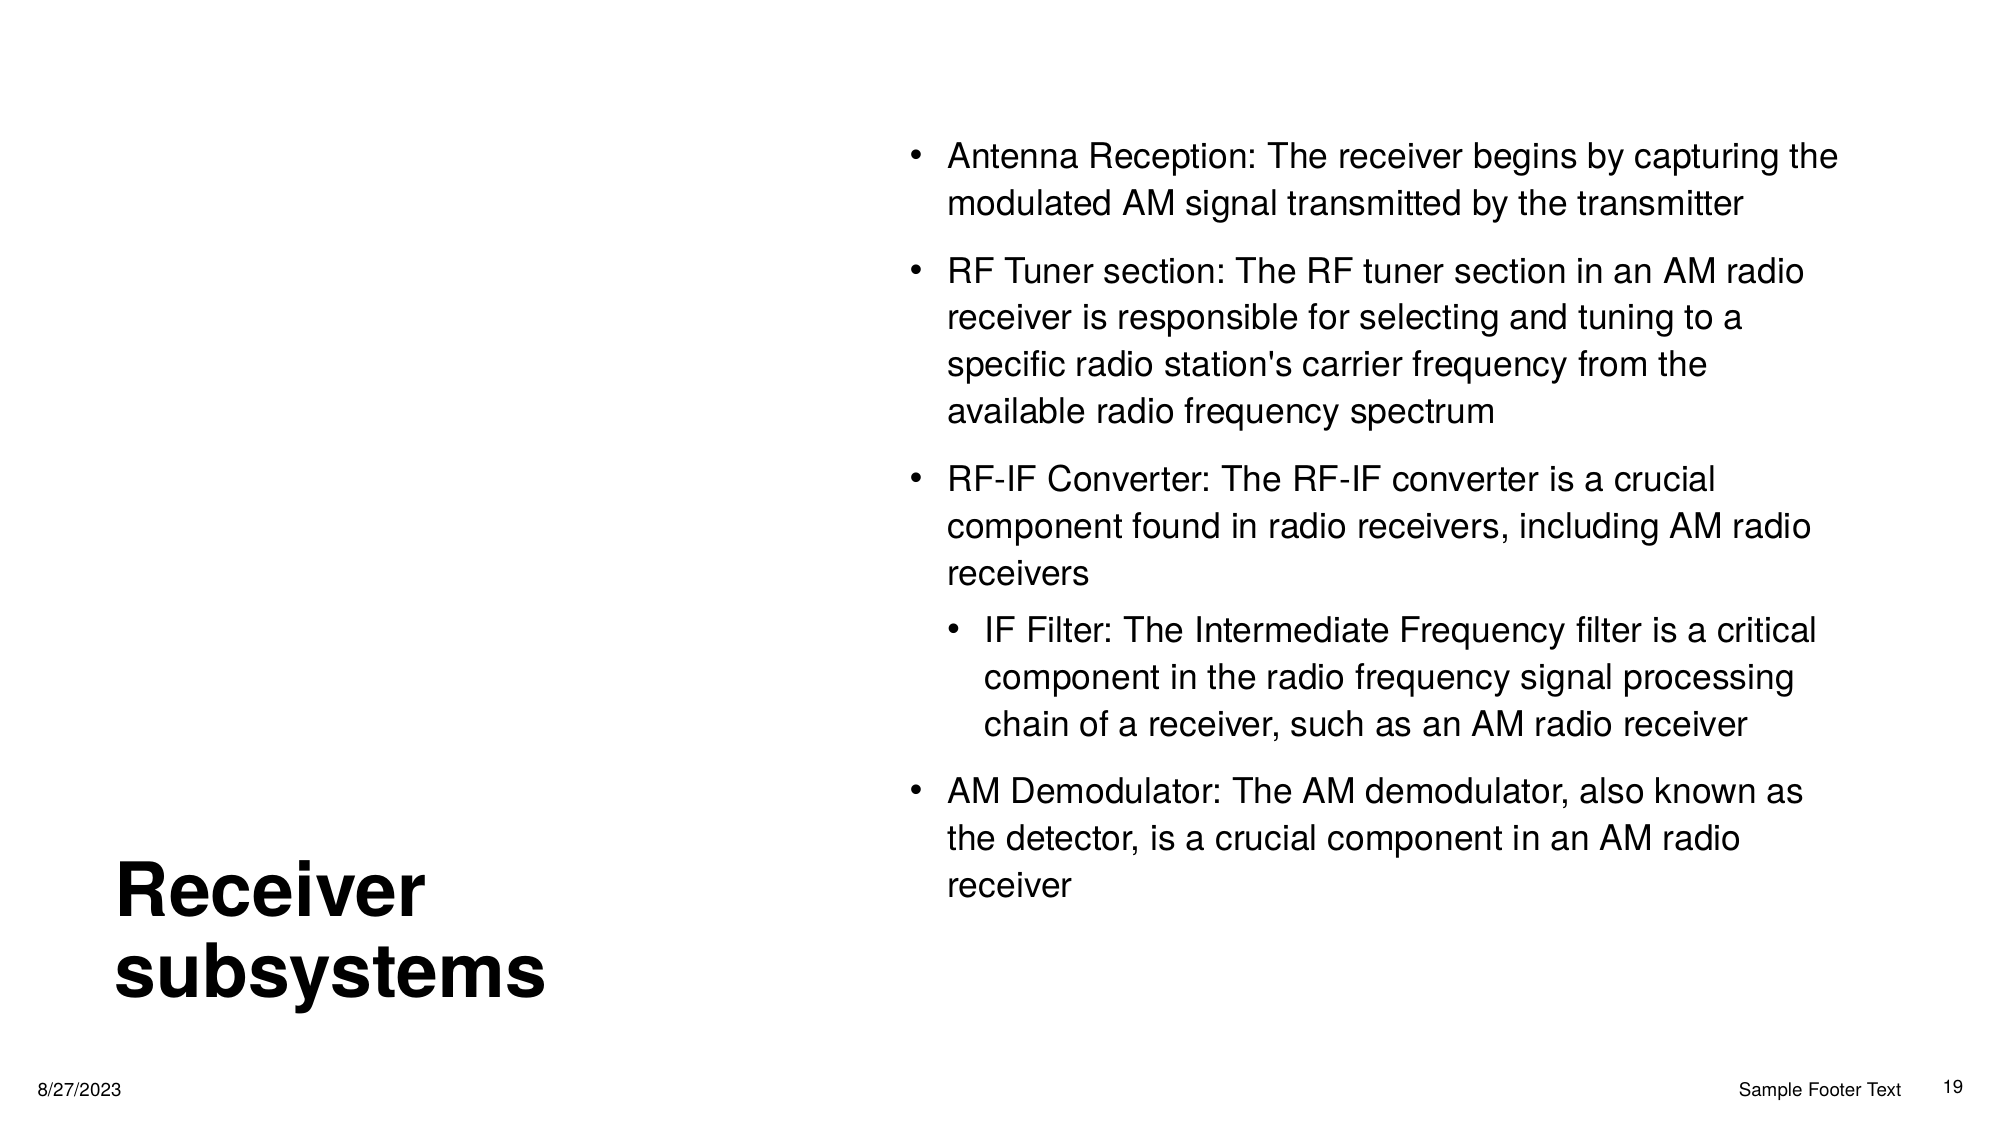

# Receiver subsystems
Antenna Reception: The receiver begins by capturing the modulated AM signal transmitted by the transmitter
RF Tuner section: The RF tuner section in an AM radio receiver is responsible for selecting and tuning to a specific radio station's carrier frequency from the available radio frequency spectrum
RF-IF Converter: The RF-IF converter is a crucial component found in radio receivers, including AM radio receivers
IF Filter: The Intermediate Frequency filter is a critical component in the radio frequency signal processing chain of a receiver, such as an AM radio receiver
AM Demodulator: The AM demodulator, also known as the detector, is a crucial component in an AM radio receiver
8/27/2023
Sample Footer Text
19